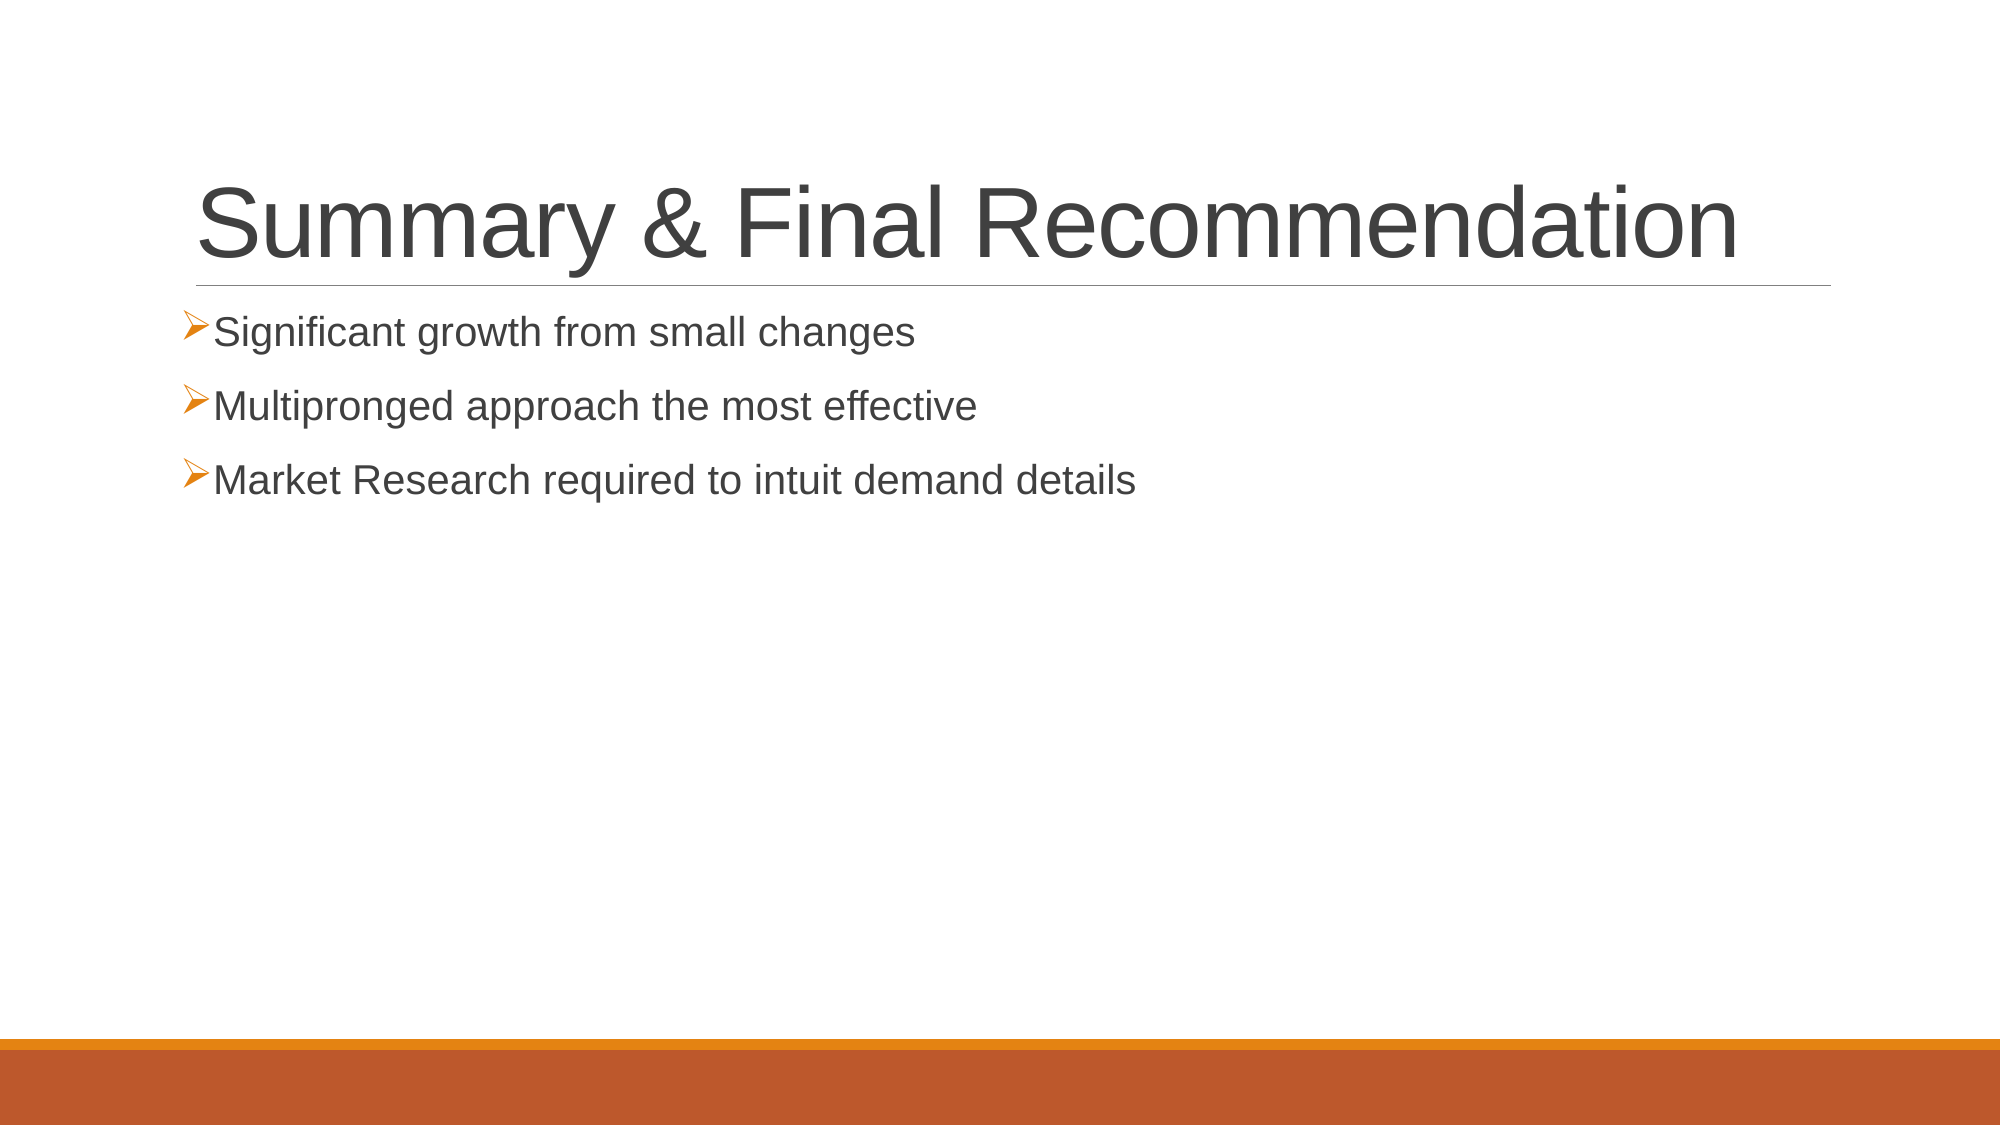

# Summary & Final Recommendation
Significant growth from small changes
Multipronged approach the most effective
Market Research required to intuit demand details